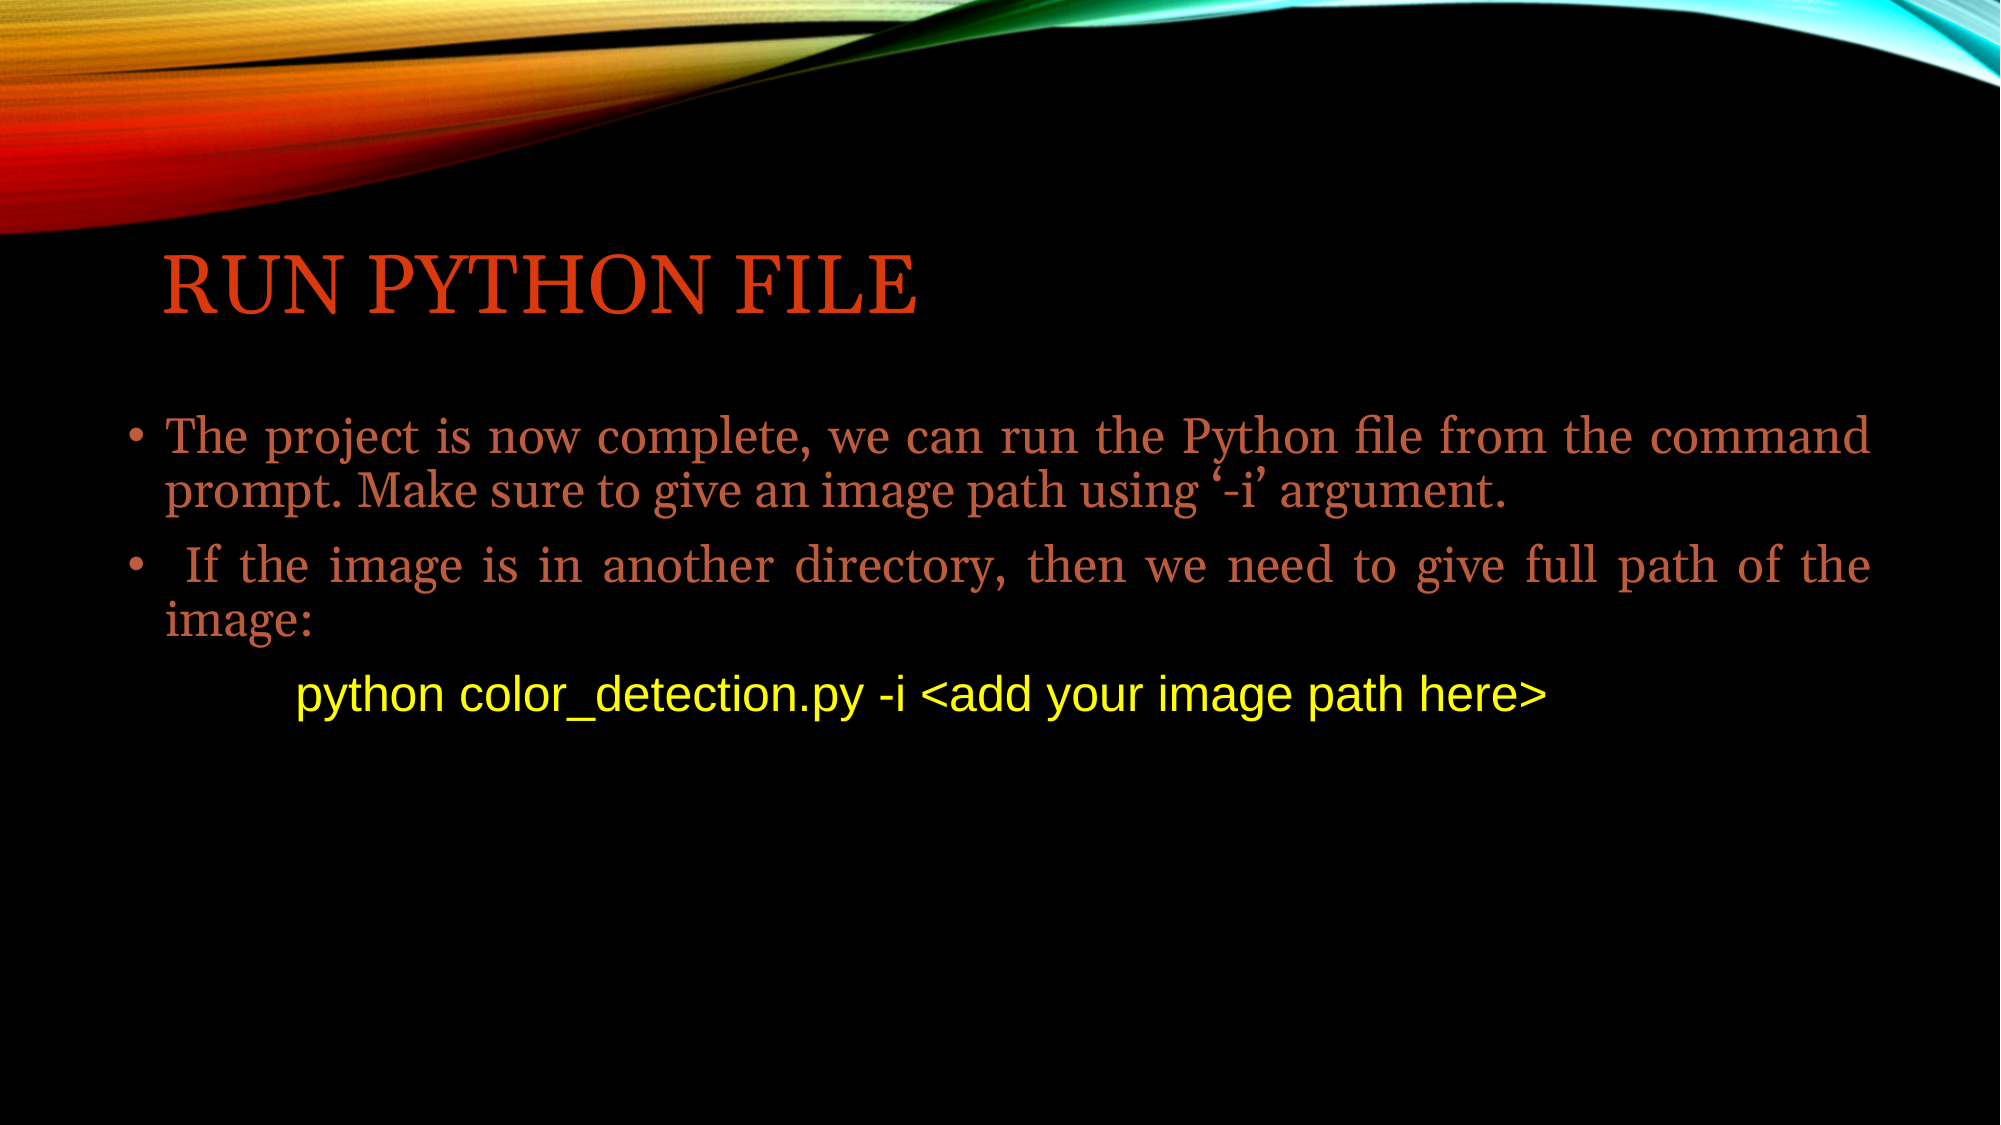

# Run Python File
The project is now complete, we can run the Python file from the command prompt. Make sure to give an image path using ‘-i’ argument.
 If the image is in another directory, then we need to give full path of the image:
            python color_detection.py -i <add your image path here>